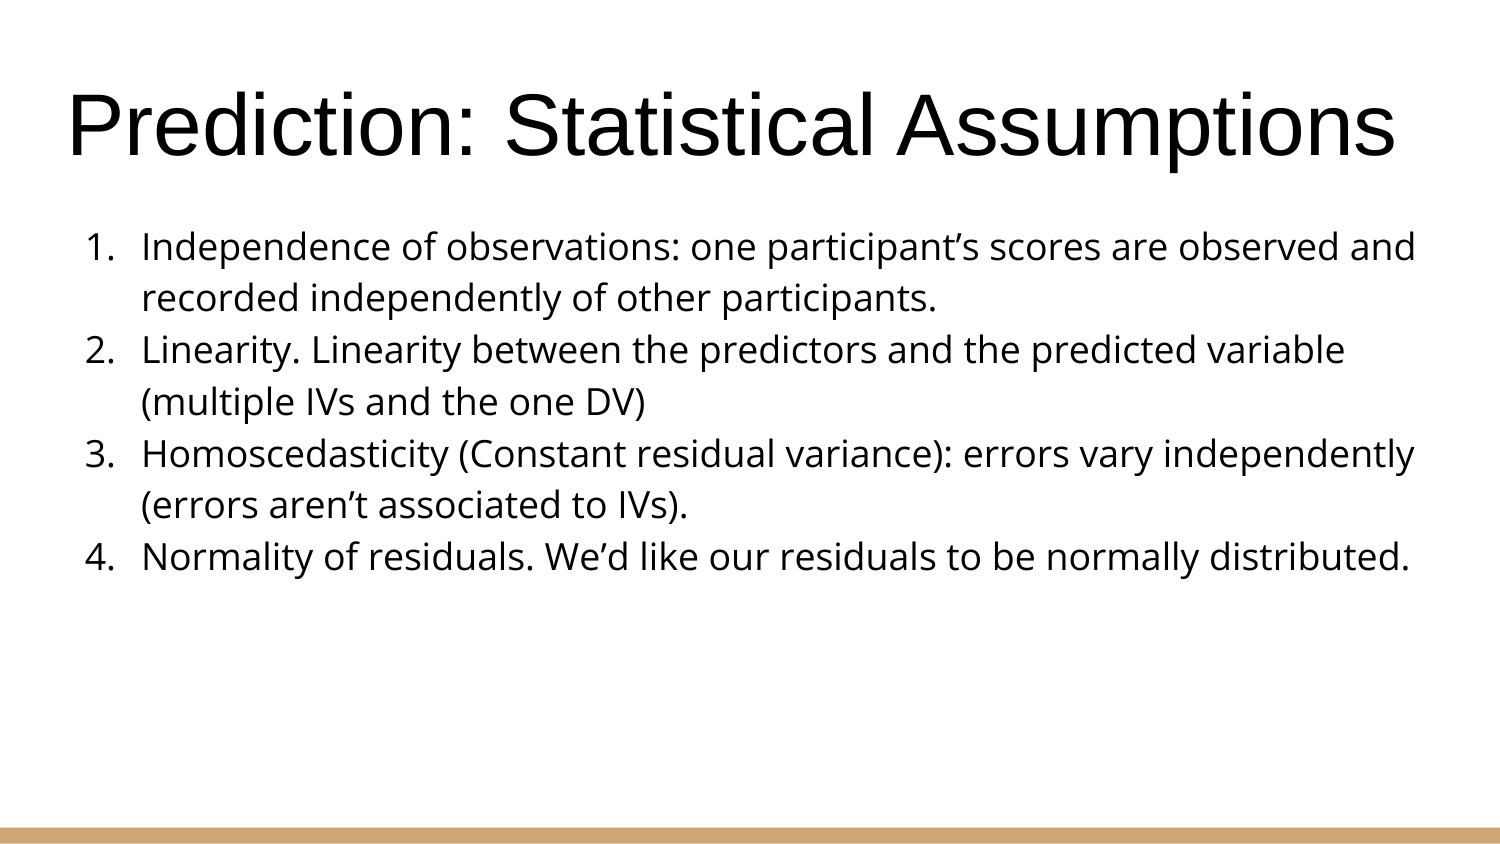

# Prediction: Statistical Assumptions
Independence of observations: one participant’s scores are observed and recorded independently of other participants.
Linearity. Linearity between the predictors and the predicted variable (multiple IVs and the one DV)
Homoscedasticity (Constant residual variance): errors vary independently (errors aren’t associated to IVs).
Normality of residuals. We’d like our residuals to be normally distributed.